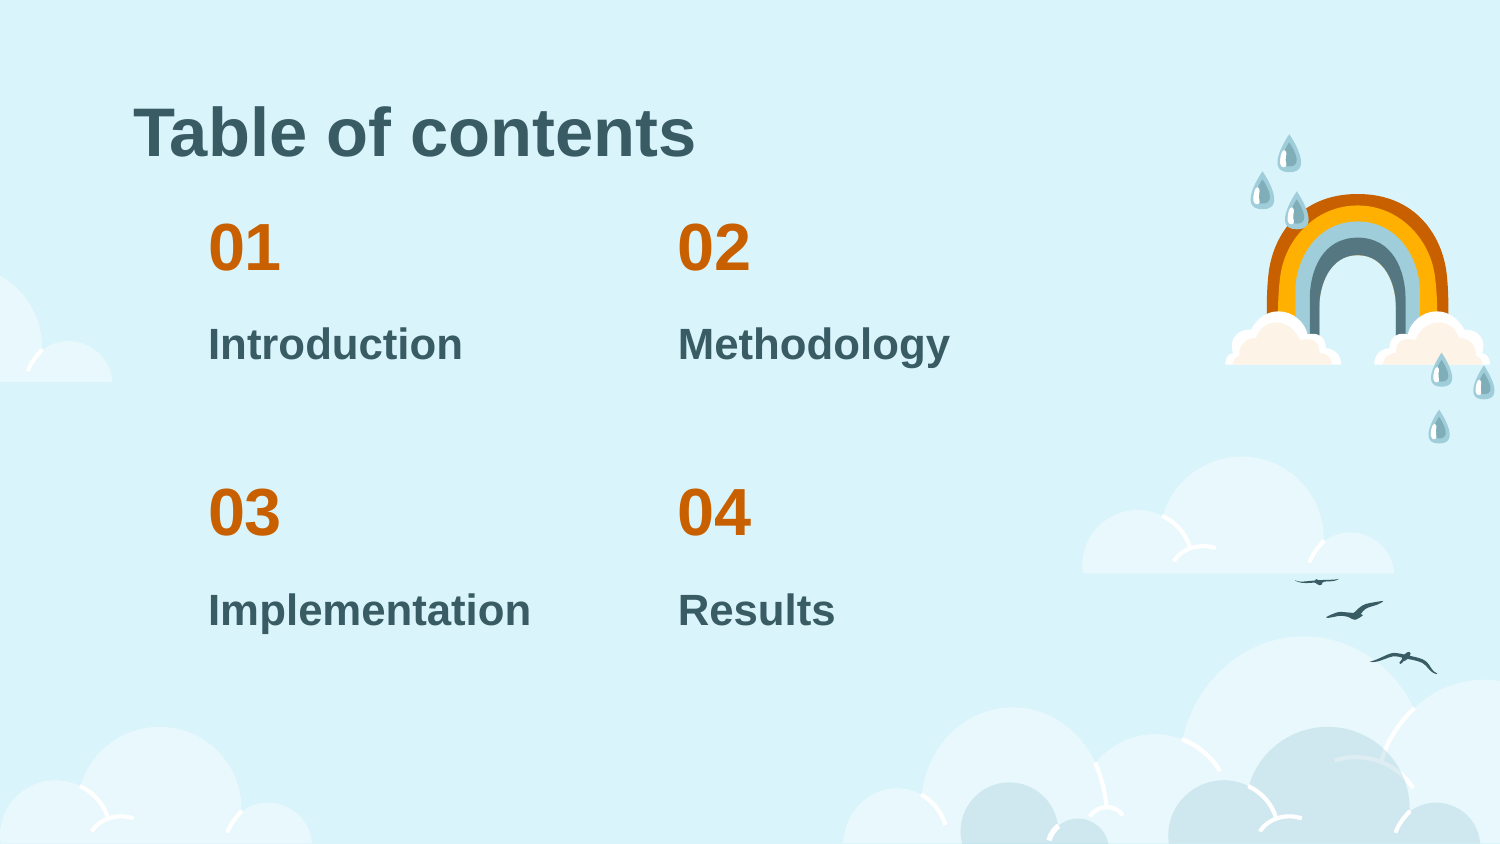

# Table of contents

01
02
Introduction
Methodology

03
04
Implementation
Results